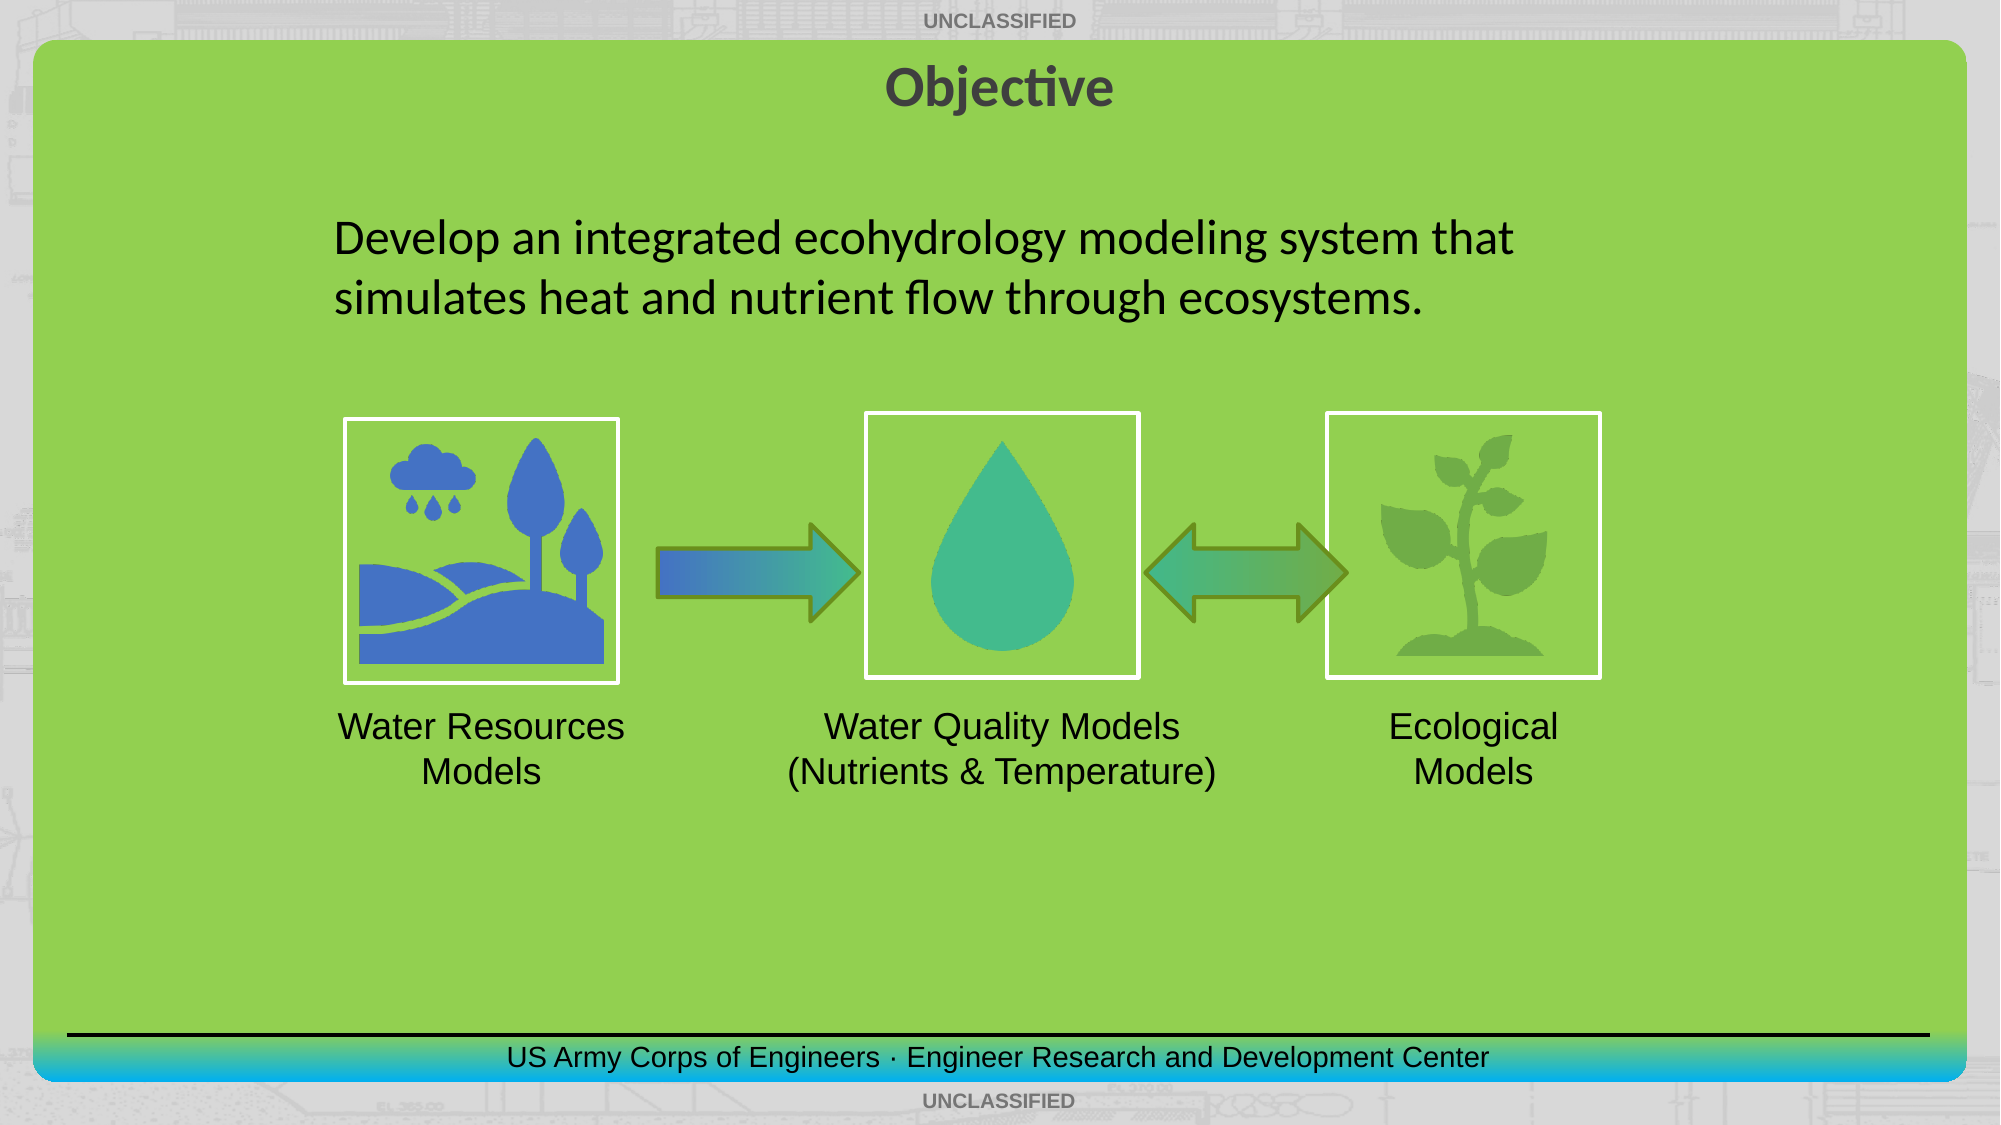

# Objective
Develop an integrated ecohydrology modeling system that simulates heat and nutrient flow through ecosystems.

Water Quality Models
(Nutrients & Temperature)
Water Resources Models
Ecological Models